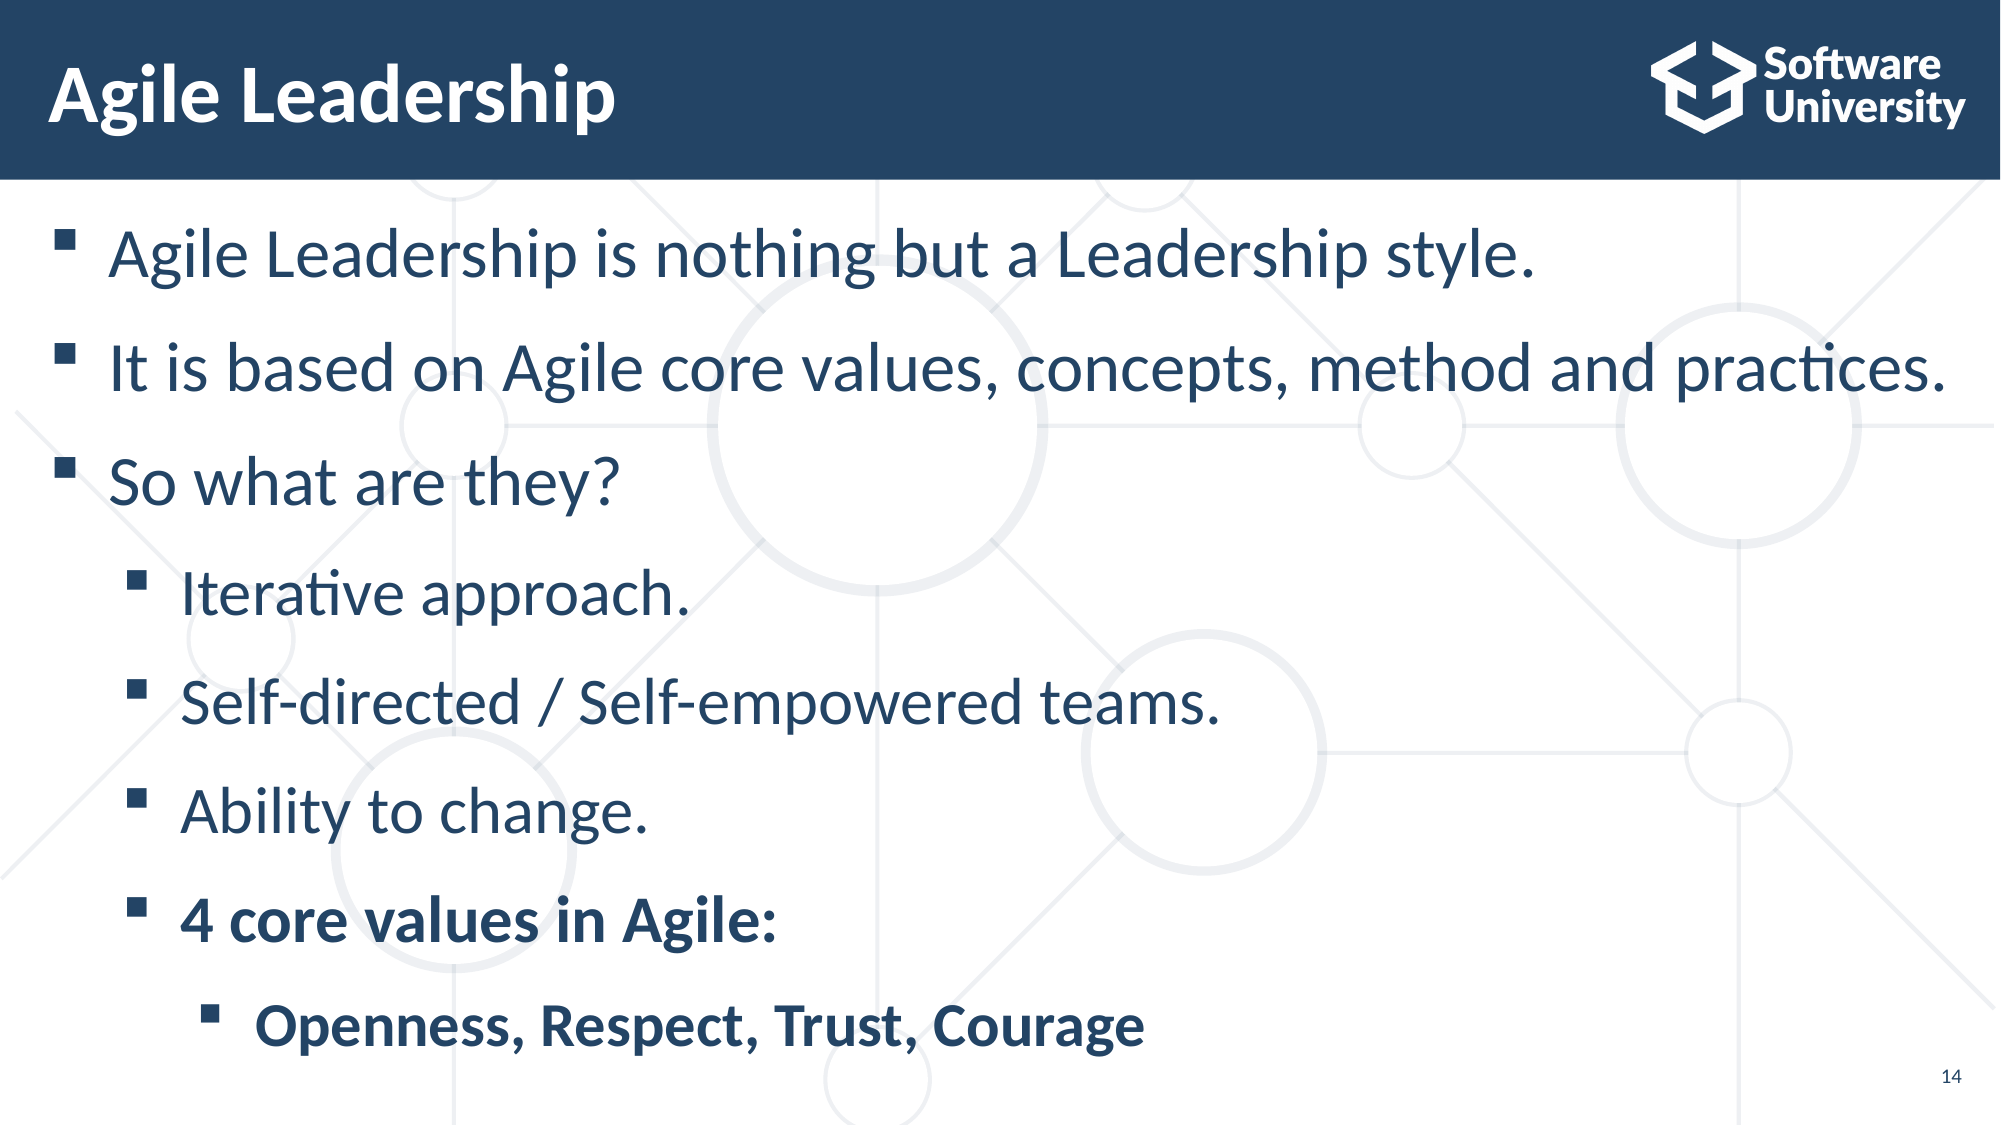

# Agile Leadership
Agile Leadership is nothing but a Leadership style.
It is based on Agile core values, concepts, method and practices.
So what are they?
Iterative approach.
Self-directed / Self-empowered teams.
Ability to change.
4 core values in Agile:
Openness, Respect, Trust, Courage
14